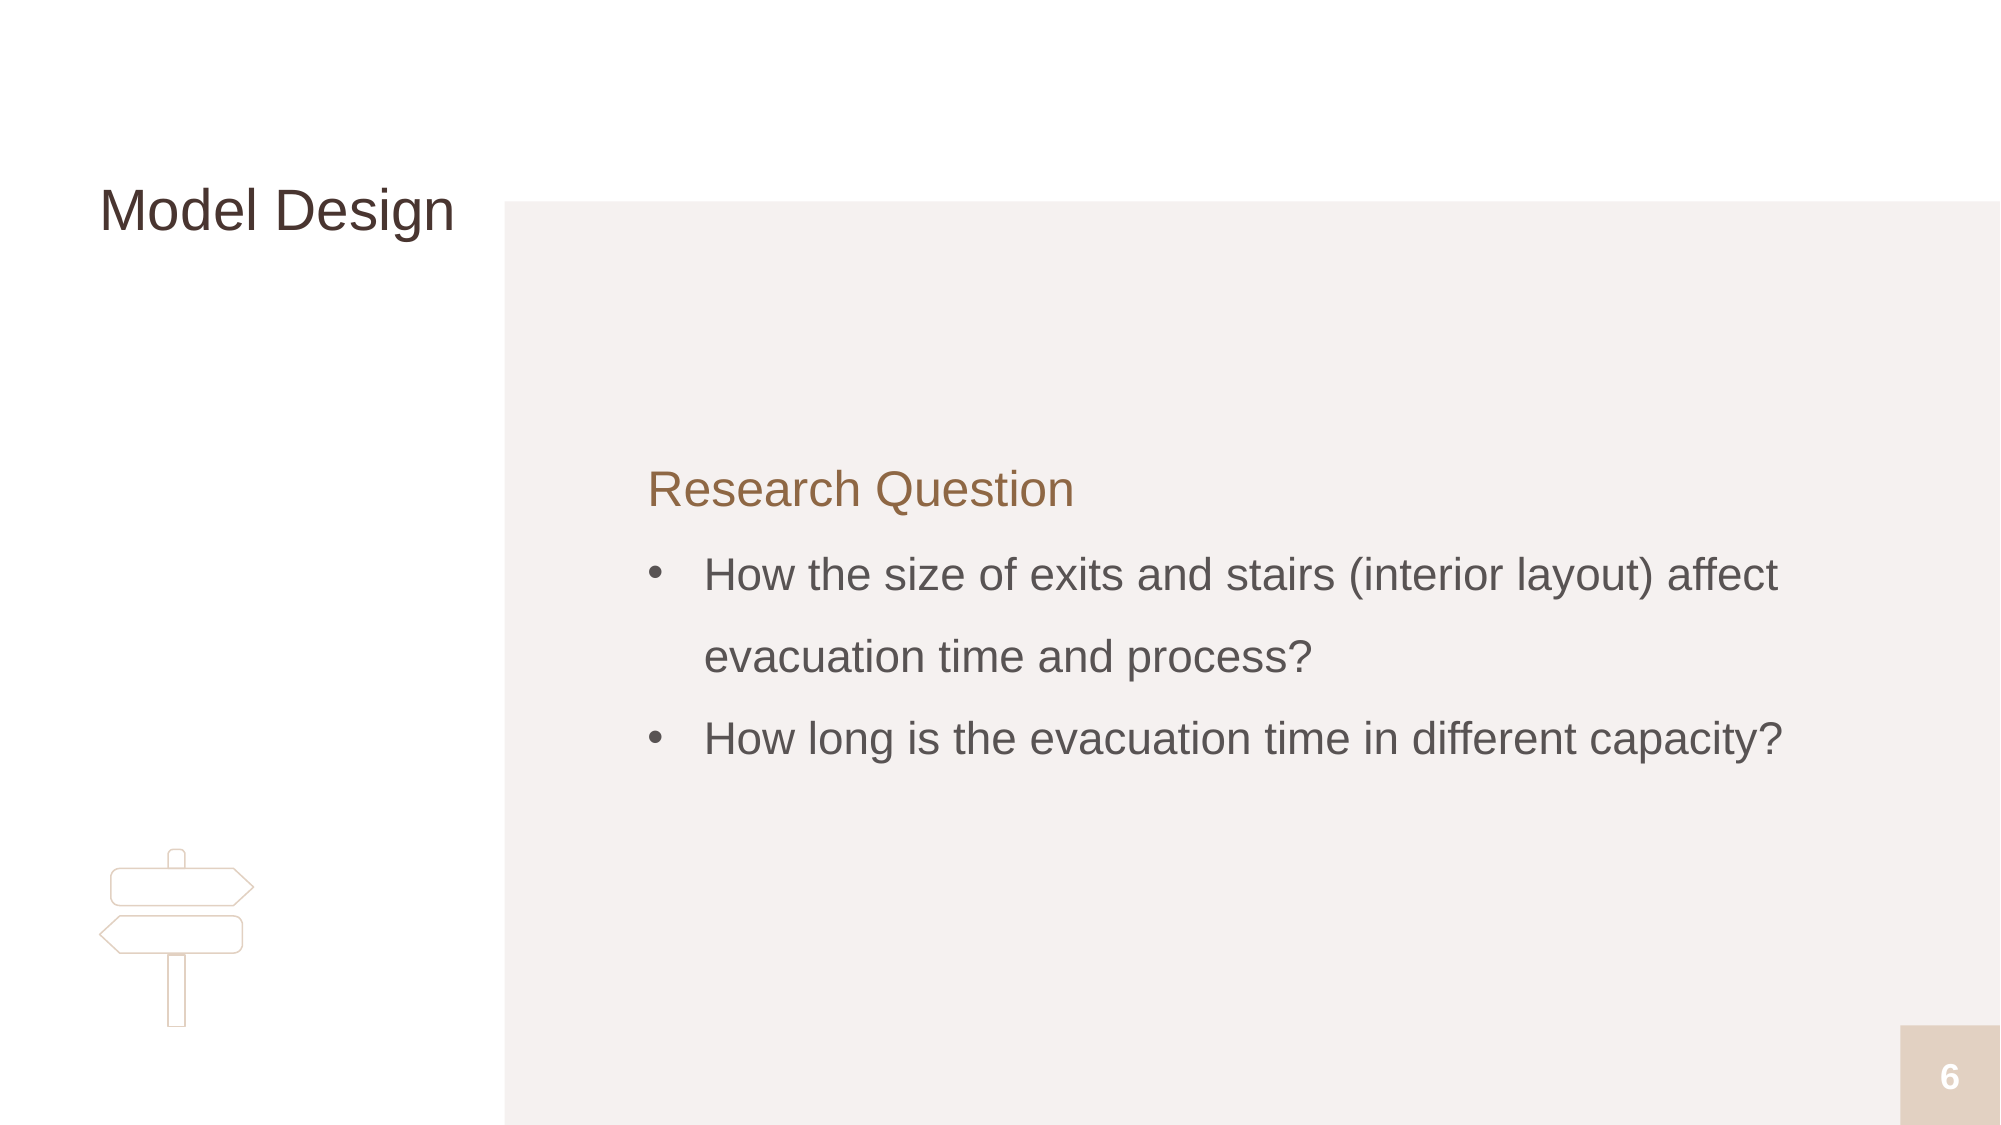

# Model Design
Research Question
How the size of exits and stairs (interior layout) affect evacuation time and process?
How long is the evacuation time in different capacity?

6